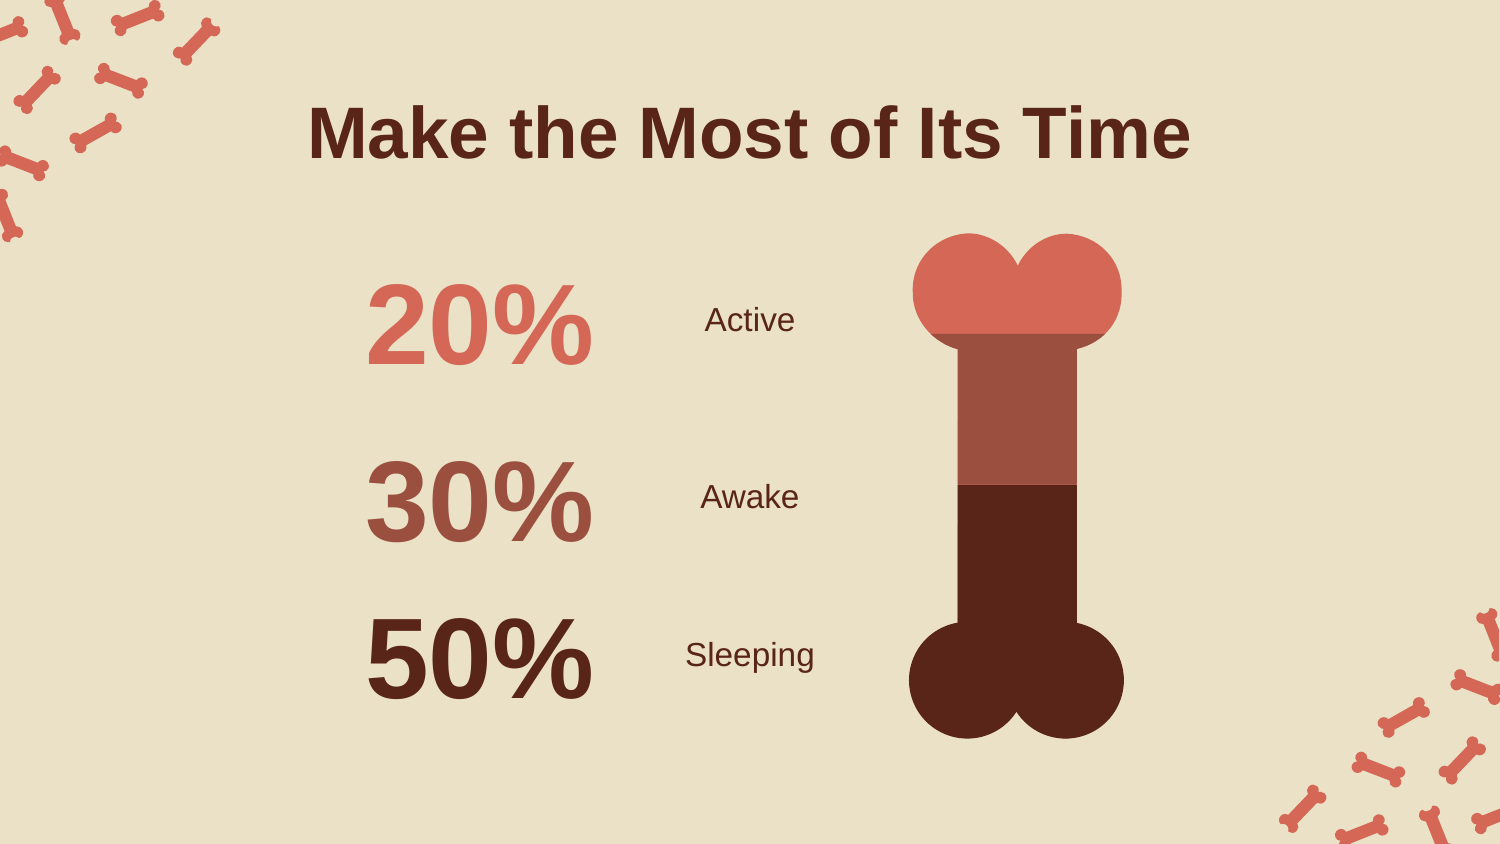

Make the Most of Its Time

20%
Active
30%
Awake
# 50%
Sleeping